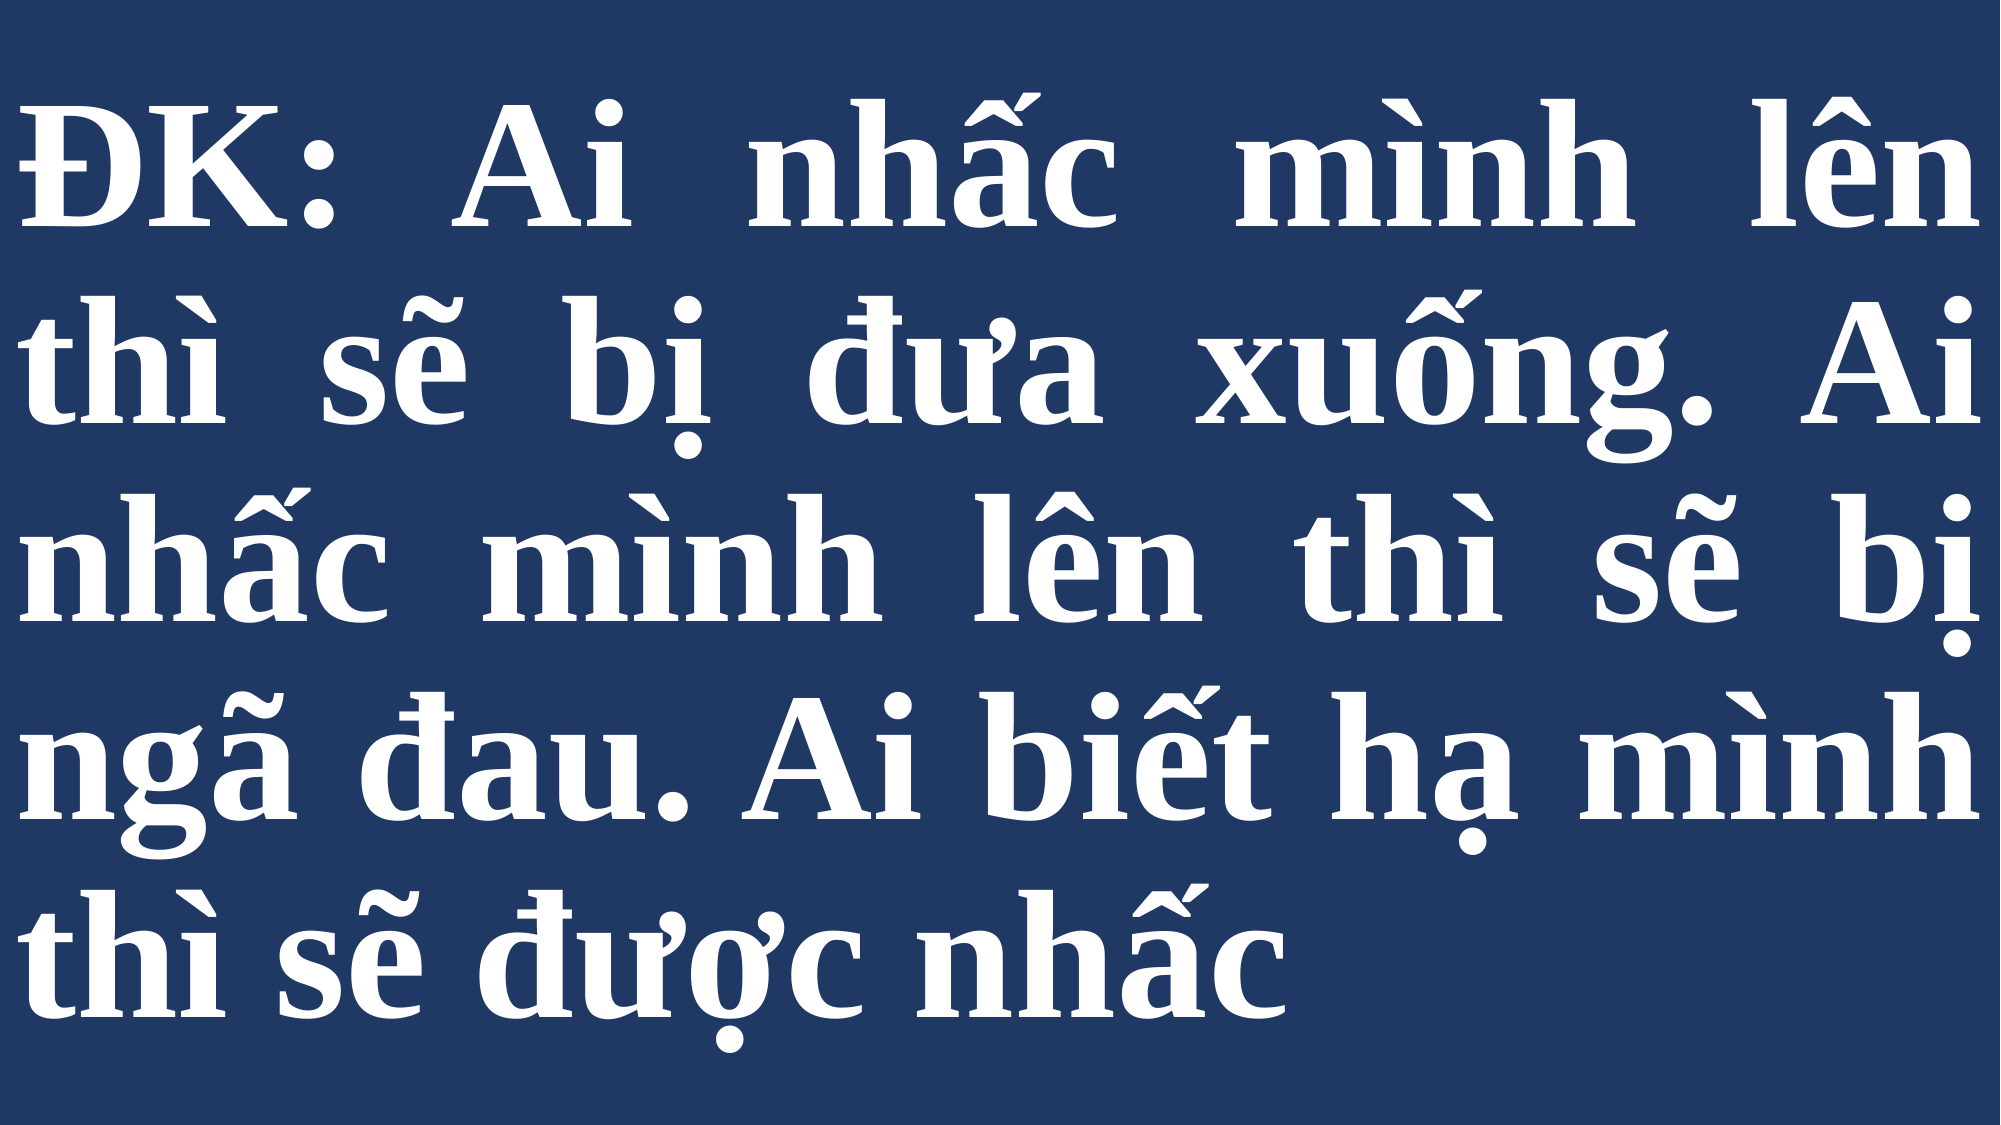

# ĐK: Ai nhấc mình lên thì sẽ bị đưa xuống. Ai nhấc mình lên thì sẽ bị ngã đau. Ai biết hạ mình thì sẽ được nhấc